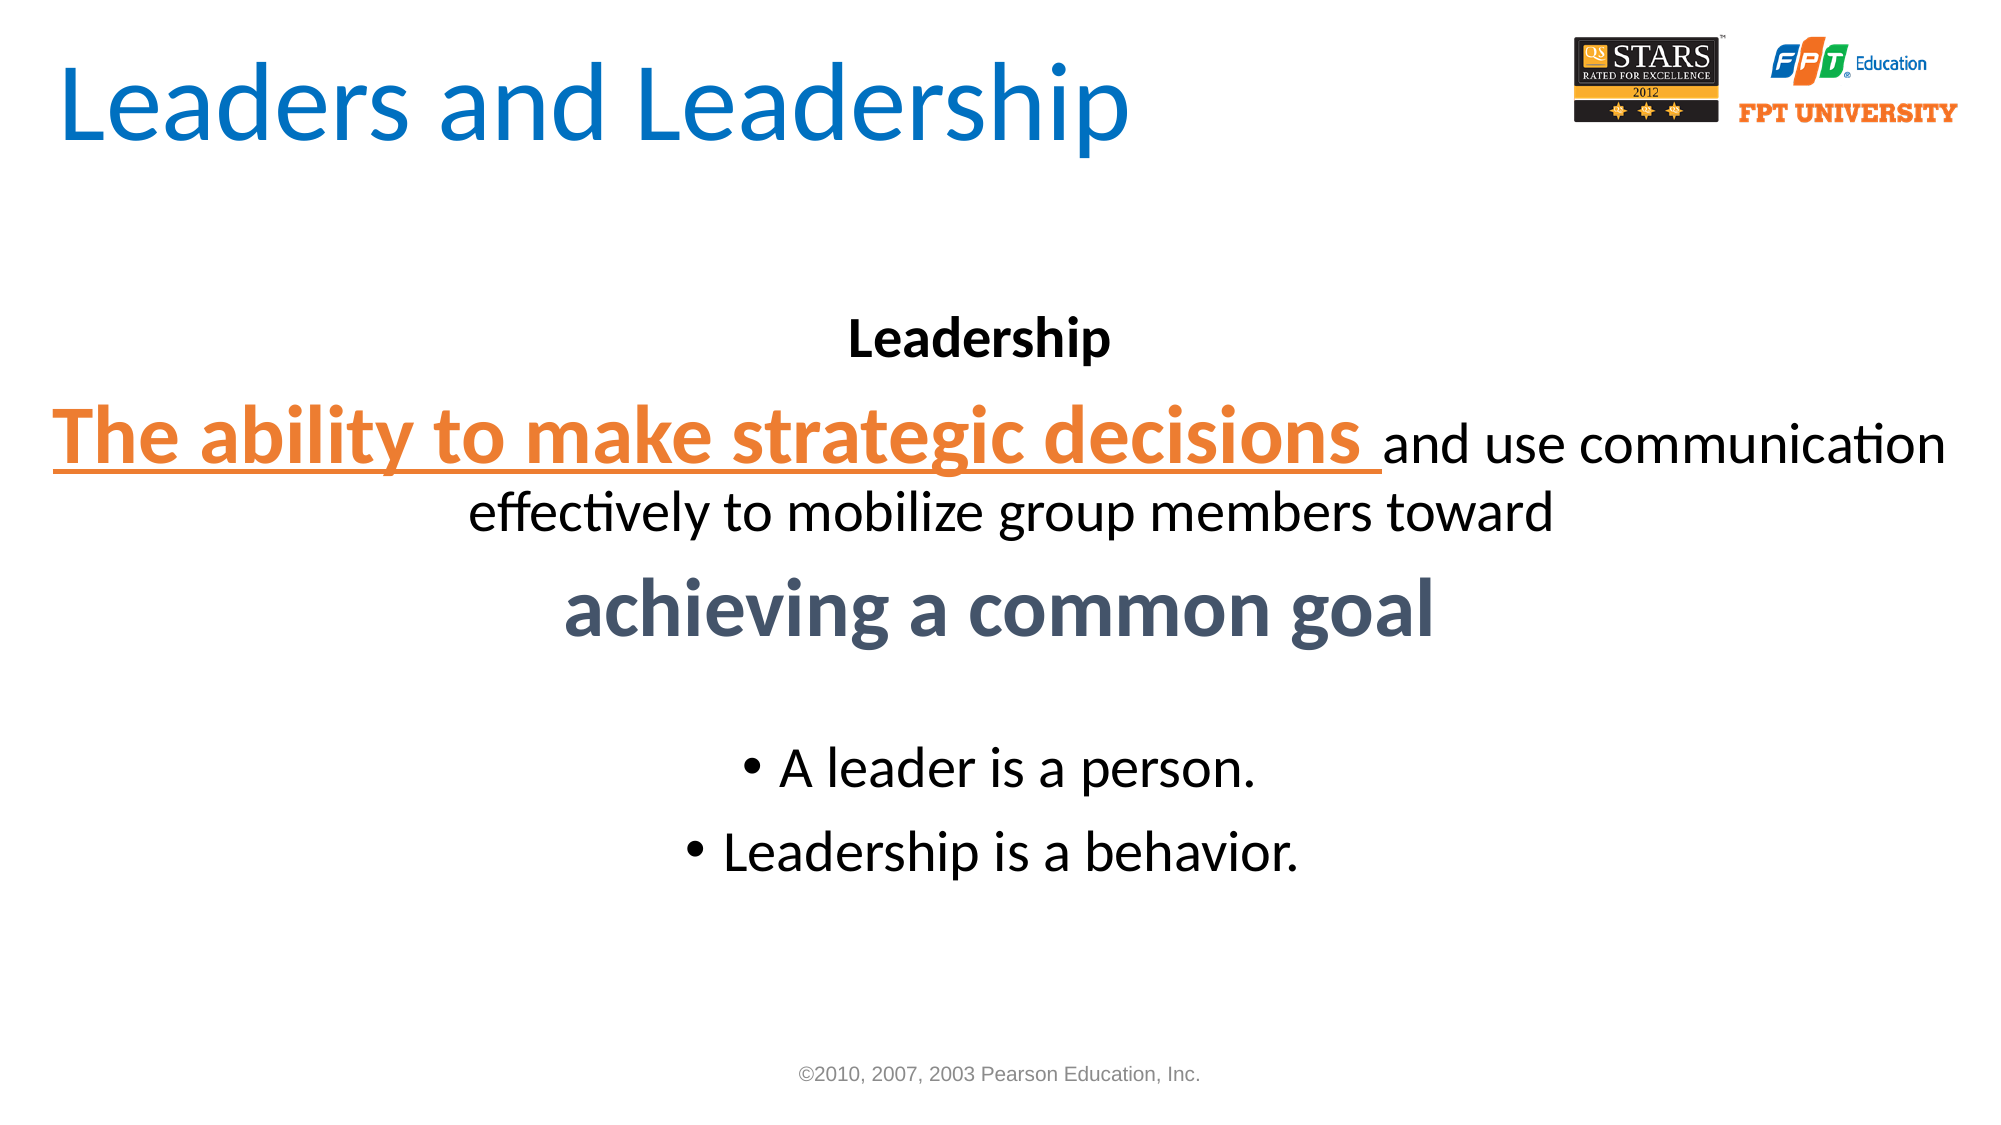

# Leaders and Leadership
Leadership
The ability to make strategic decisions and use communication effectively to mobilize group members toward
achieving a common goal

A leader is a person.
Leadership is a behavior.
©2010, 2007, 2003 Pearson Education, Inc.